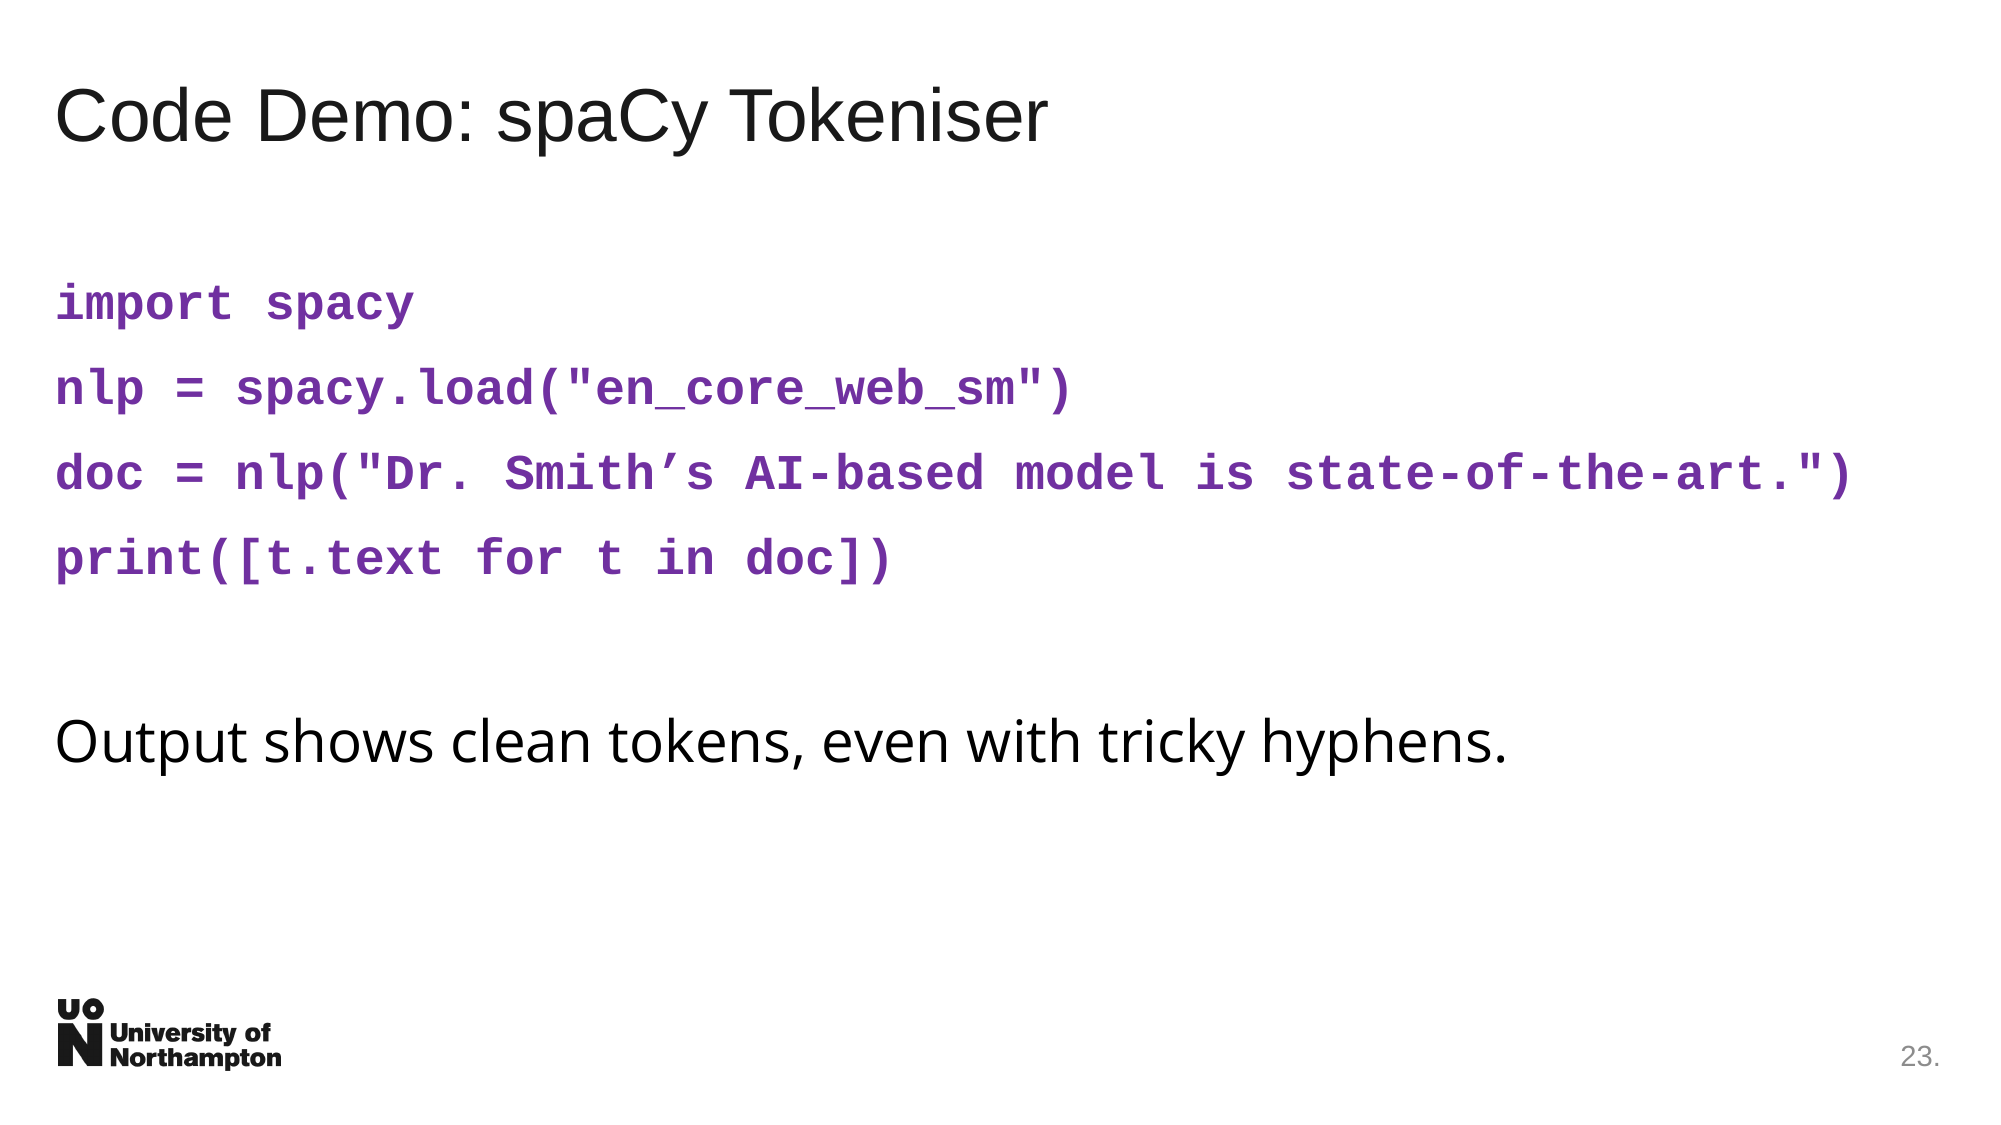

# Code Demo: spaCy Tokeniser

import spacy
nlp = spacy.load("en_core_web_sm")
doc = nlp("Dr. Smith’s AI-based model is state-of-the-art.")
print([t.text for t in doc])

Output shows clean tokens, even with tricky hyphens.

23.